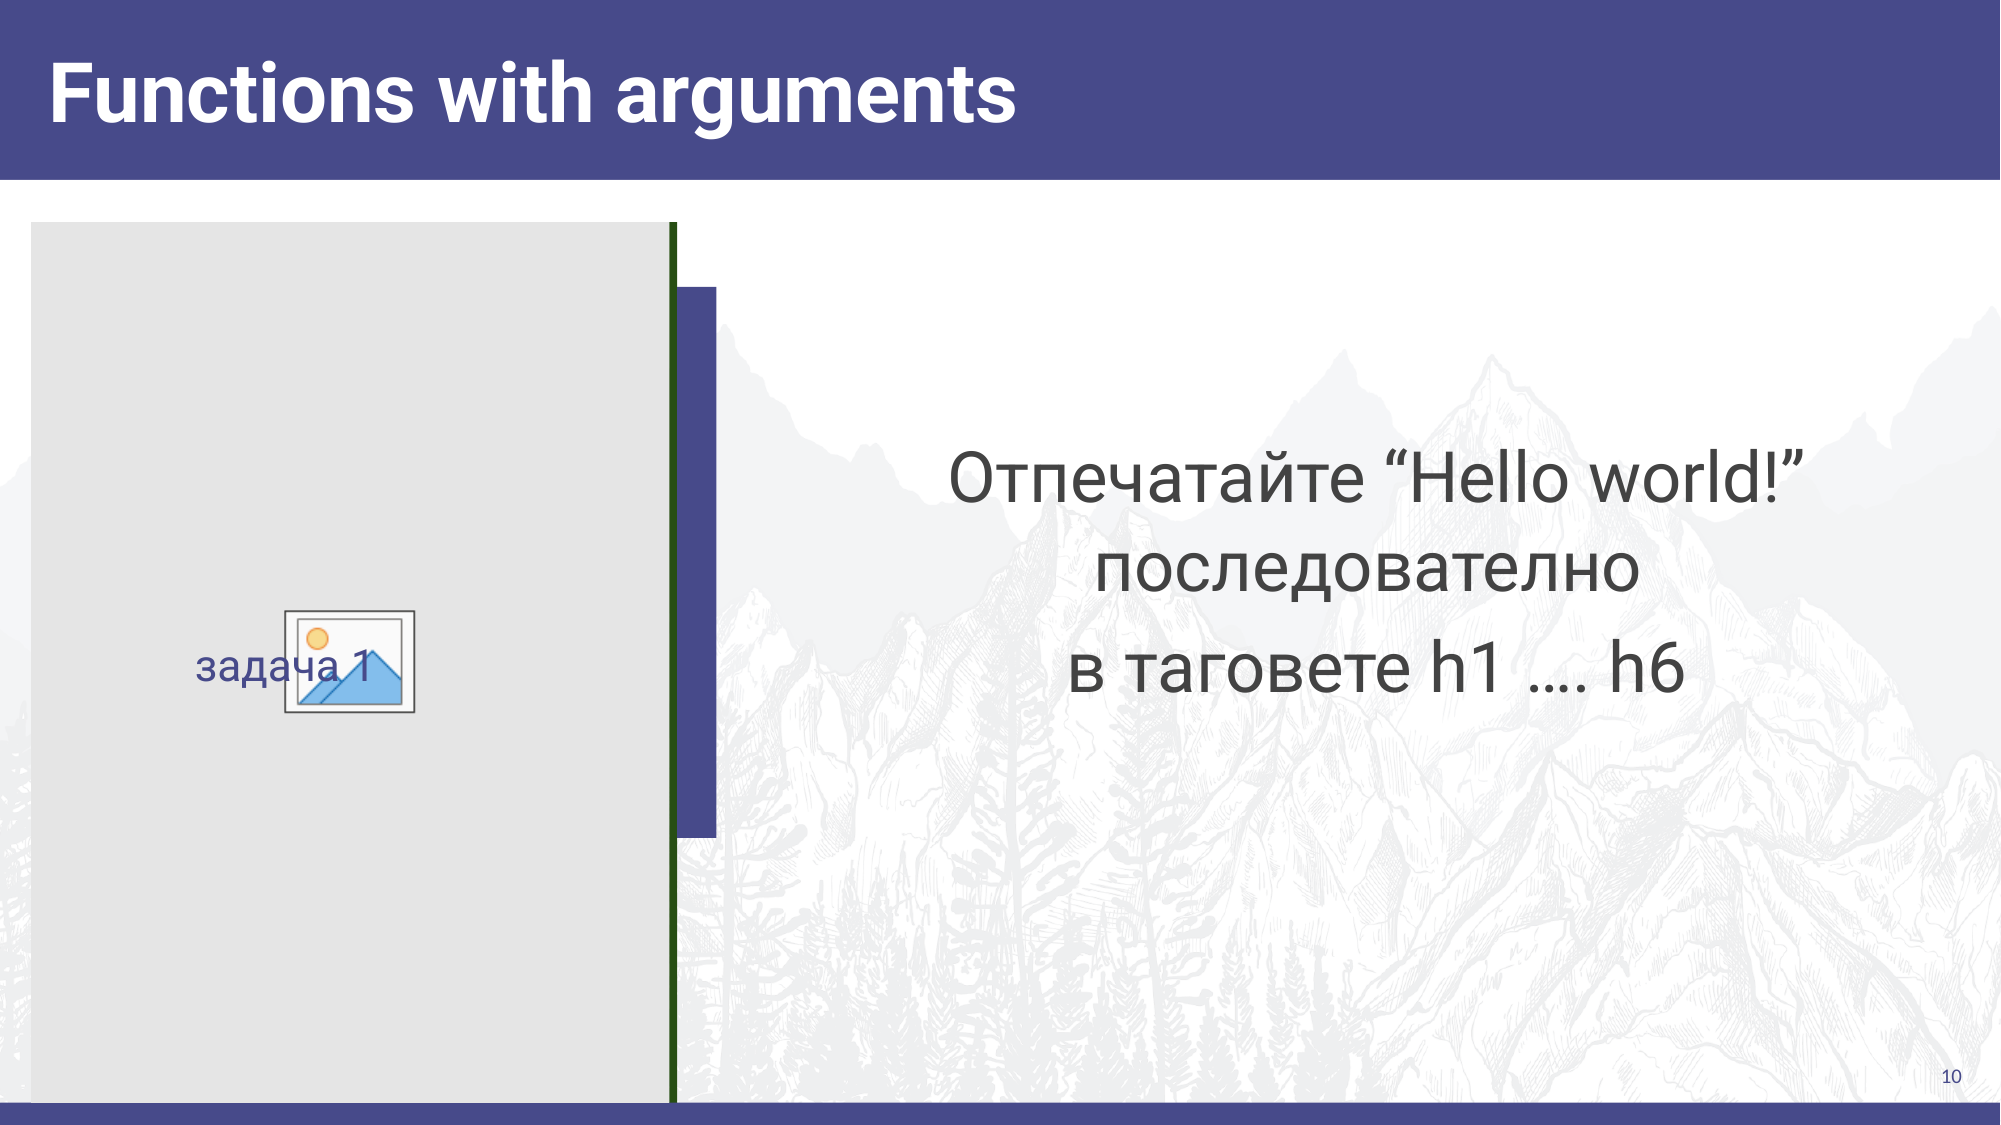

# Functions with arguments

Отпечатайте “Hello world!” последователно
в таговете h1 …. h6
задача 1
10